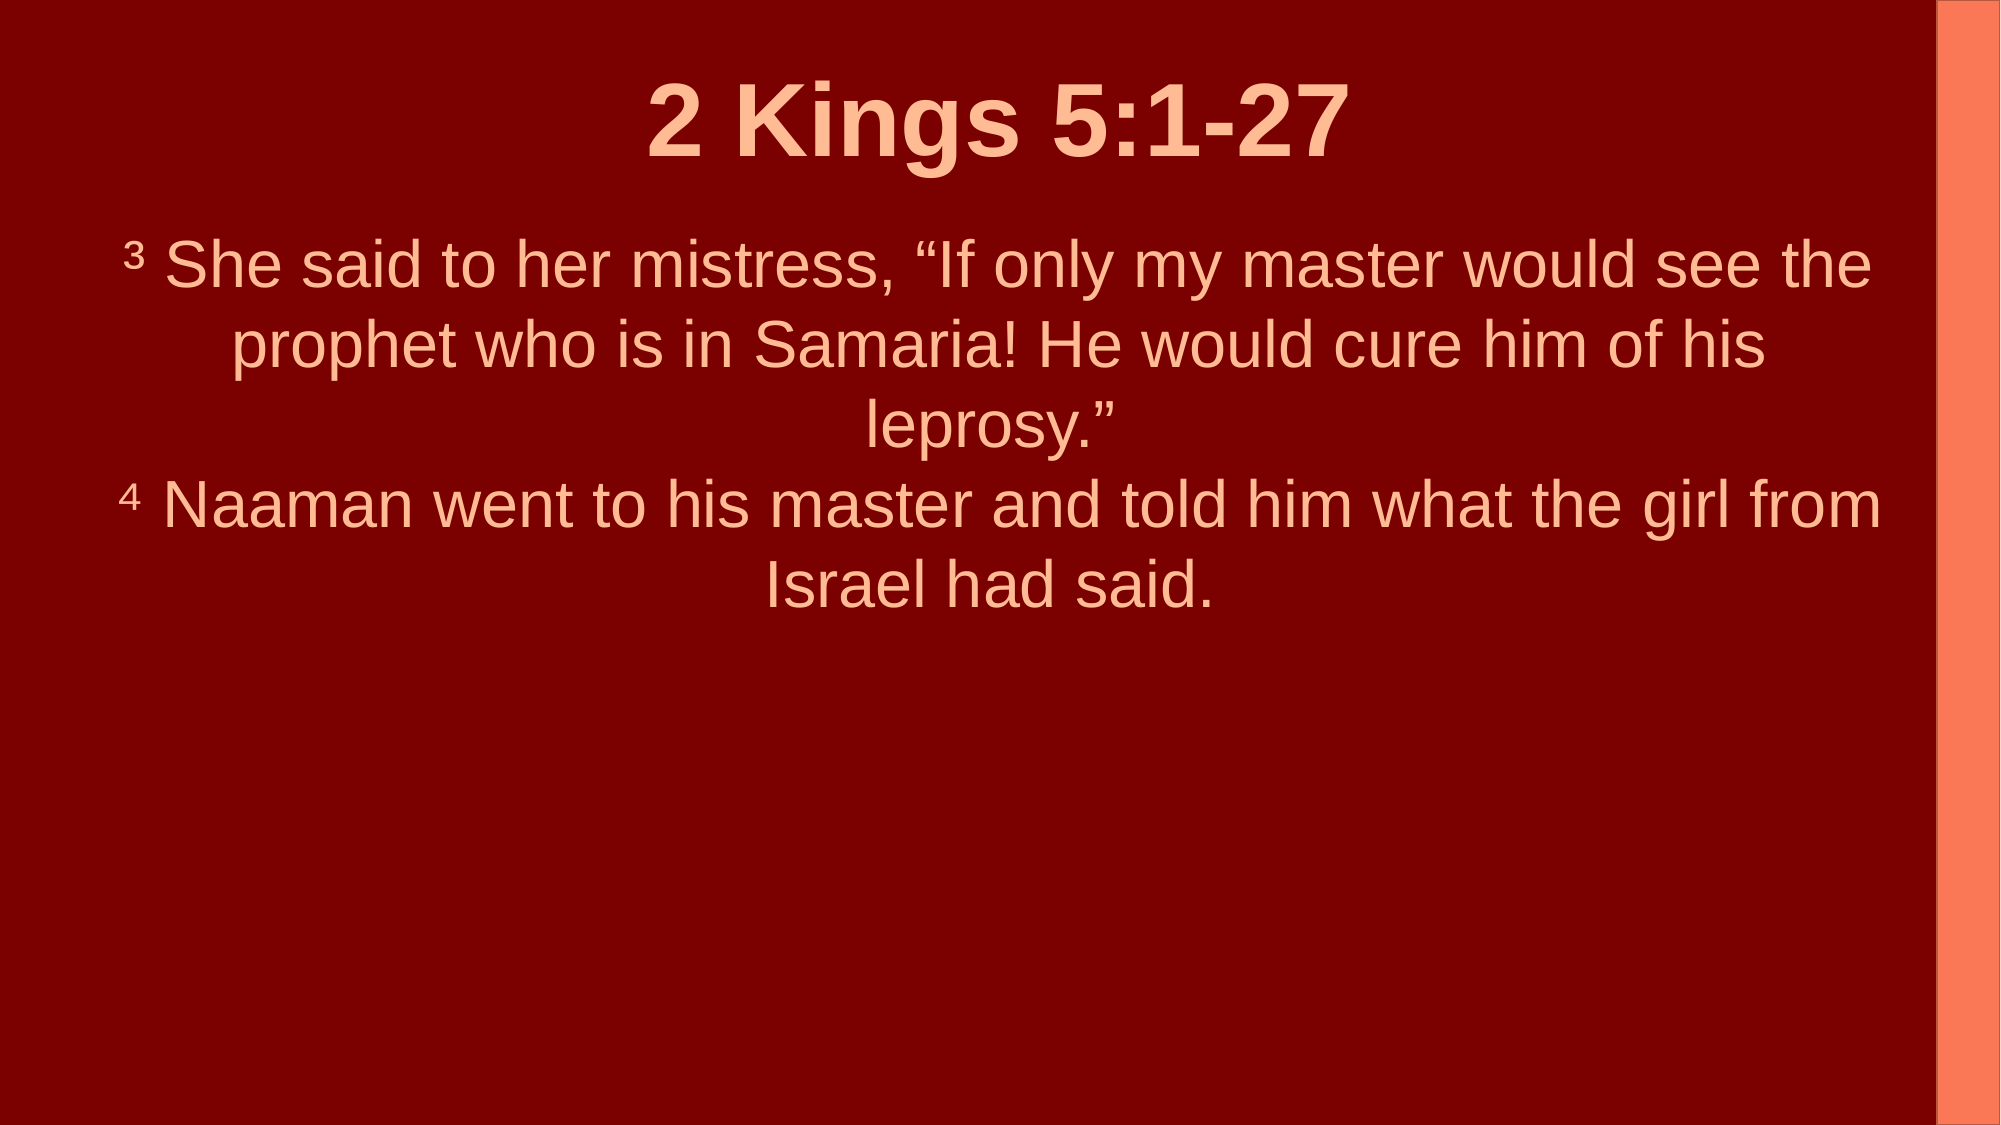

2 Kings 5:1-27
³ She said to her mistress, “If only my master would see the prophet who is in Samaria! He would cure him of his leprosy.”
⁴ Naaman went to his master and told him what the girl from Israel had said.